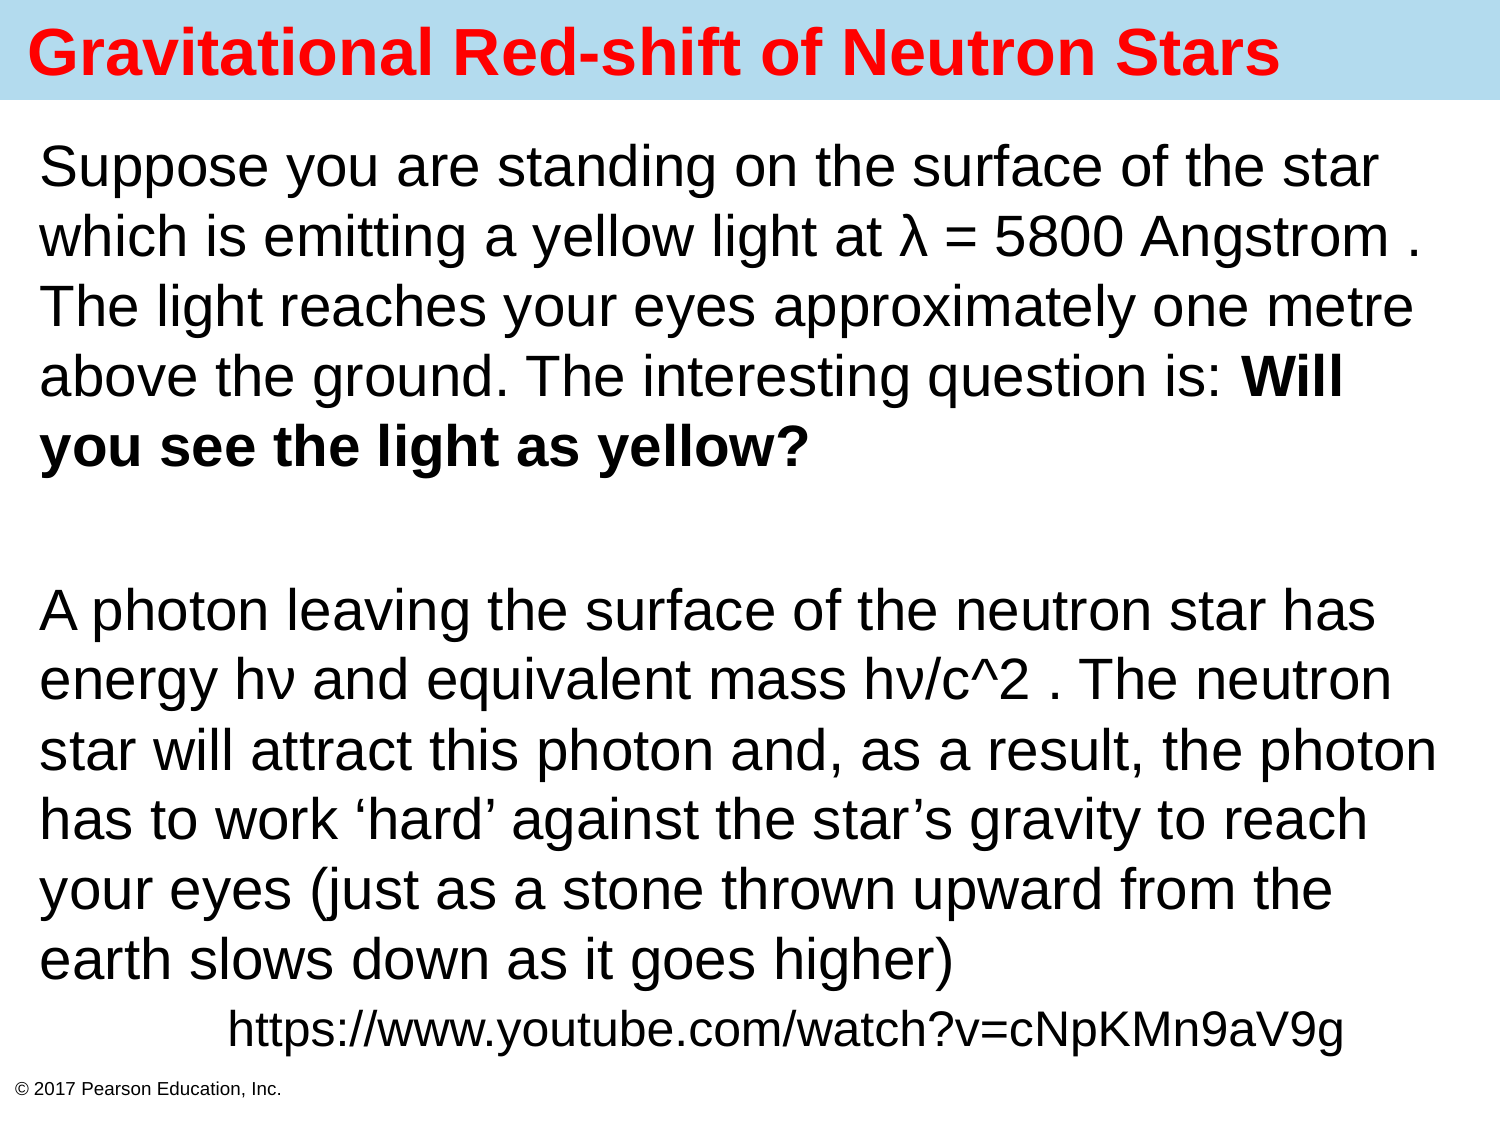

# Gravitational Red-shift of Neutron Stars
Suppose you are standing on the surface of the star which is emitting a yellow light at λ = 5800 Angstrom . The light reaches your eyes approximately one metre above the ground. The interesting question is: Will you see the light as yellow?

A photon leaving the surface of the neutron star has energy hν and equivalent mass hν/c^2 . The neutron star will attract this photon and, as a result, the photon has to work ‘hard’ against the star’s gravity to reach your eyes (just as a stone thrown upward from the earth slows down as it goes higher)
https://www.youtube.com/watch?v=cNpKMn9aV9g
© 2017 Pearson Education, Inc.